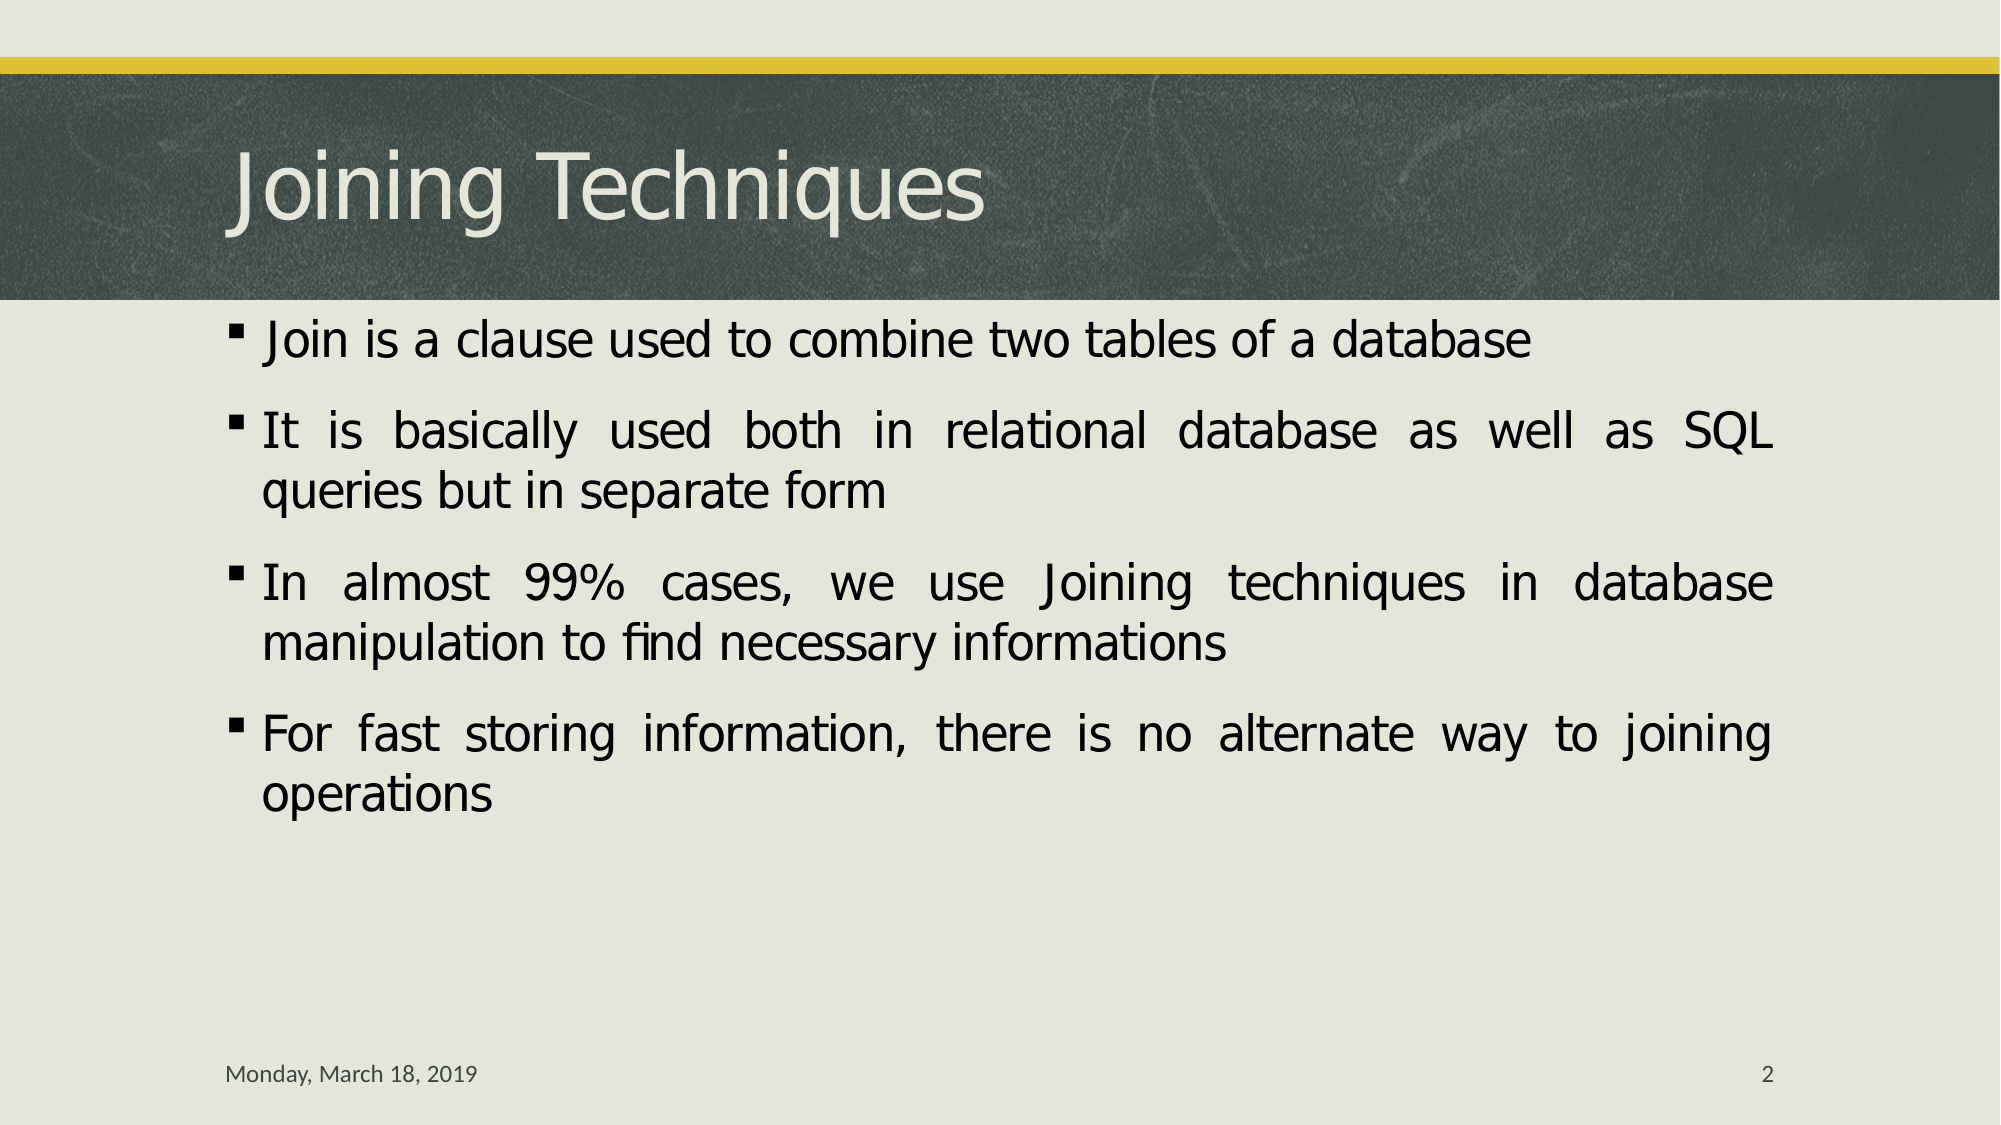

# Joining Techniques
Join is a clause used to combine two tables of a database
It is basically used both in relational database as well as SQL queries but in separate form
In almost 99% cases, we use Joining techniques in database manipulation to find necessary informations
For fast storing information, there is no alternate way to joining operations
Monday, March 18, 2019
2